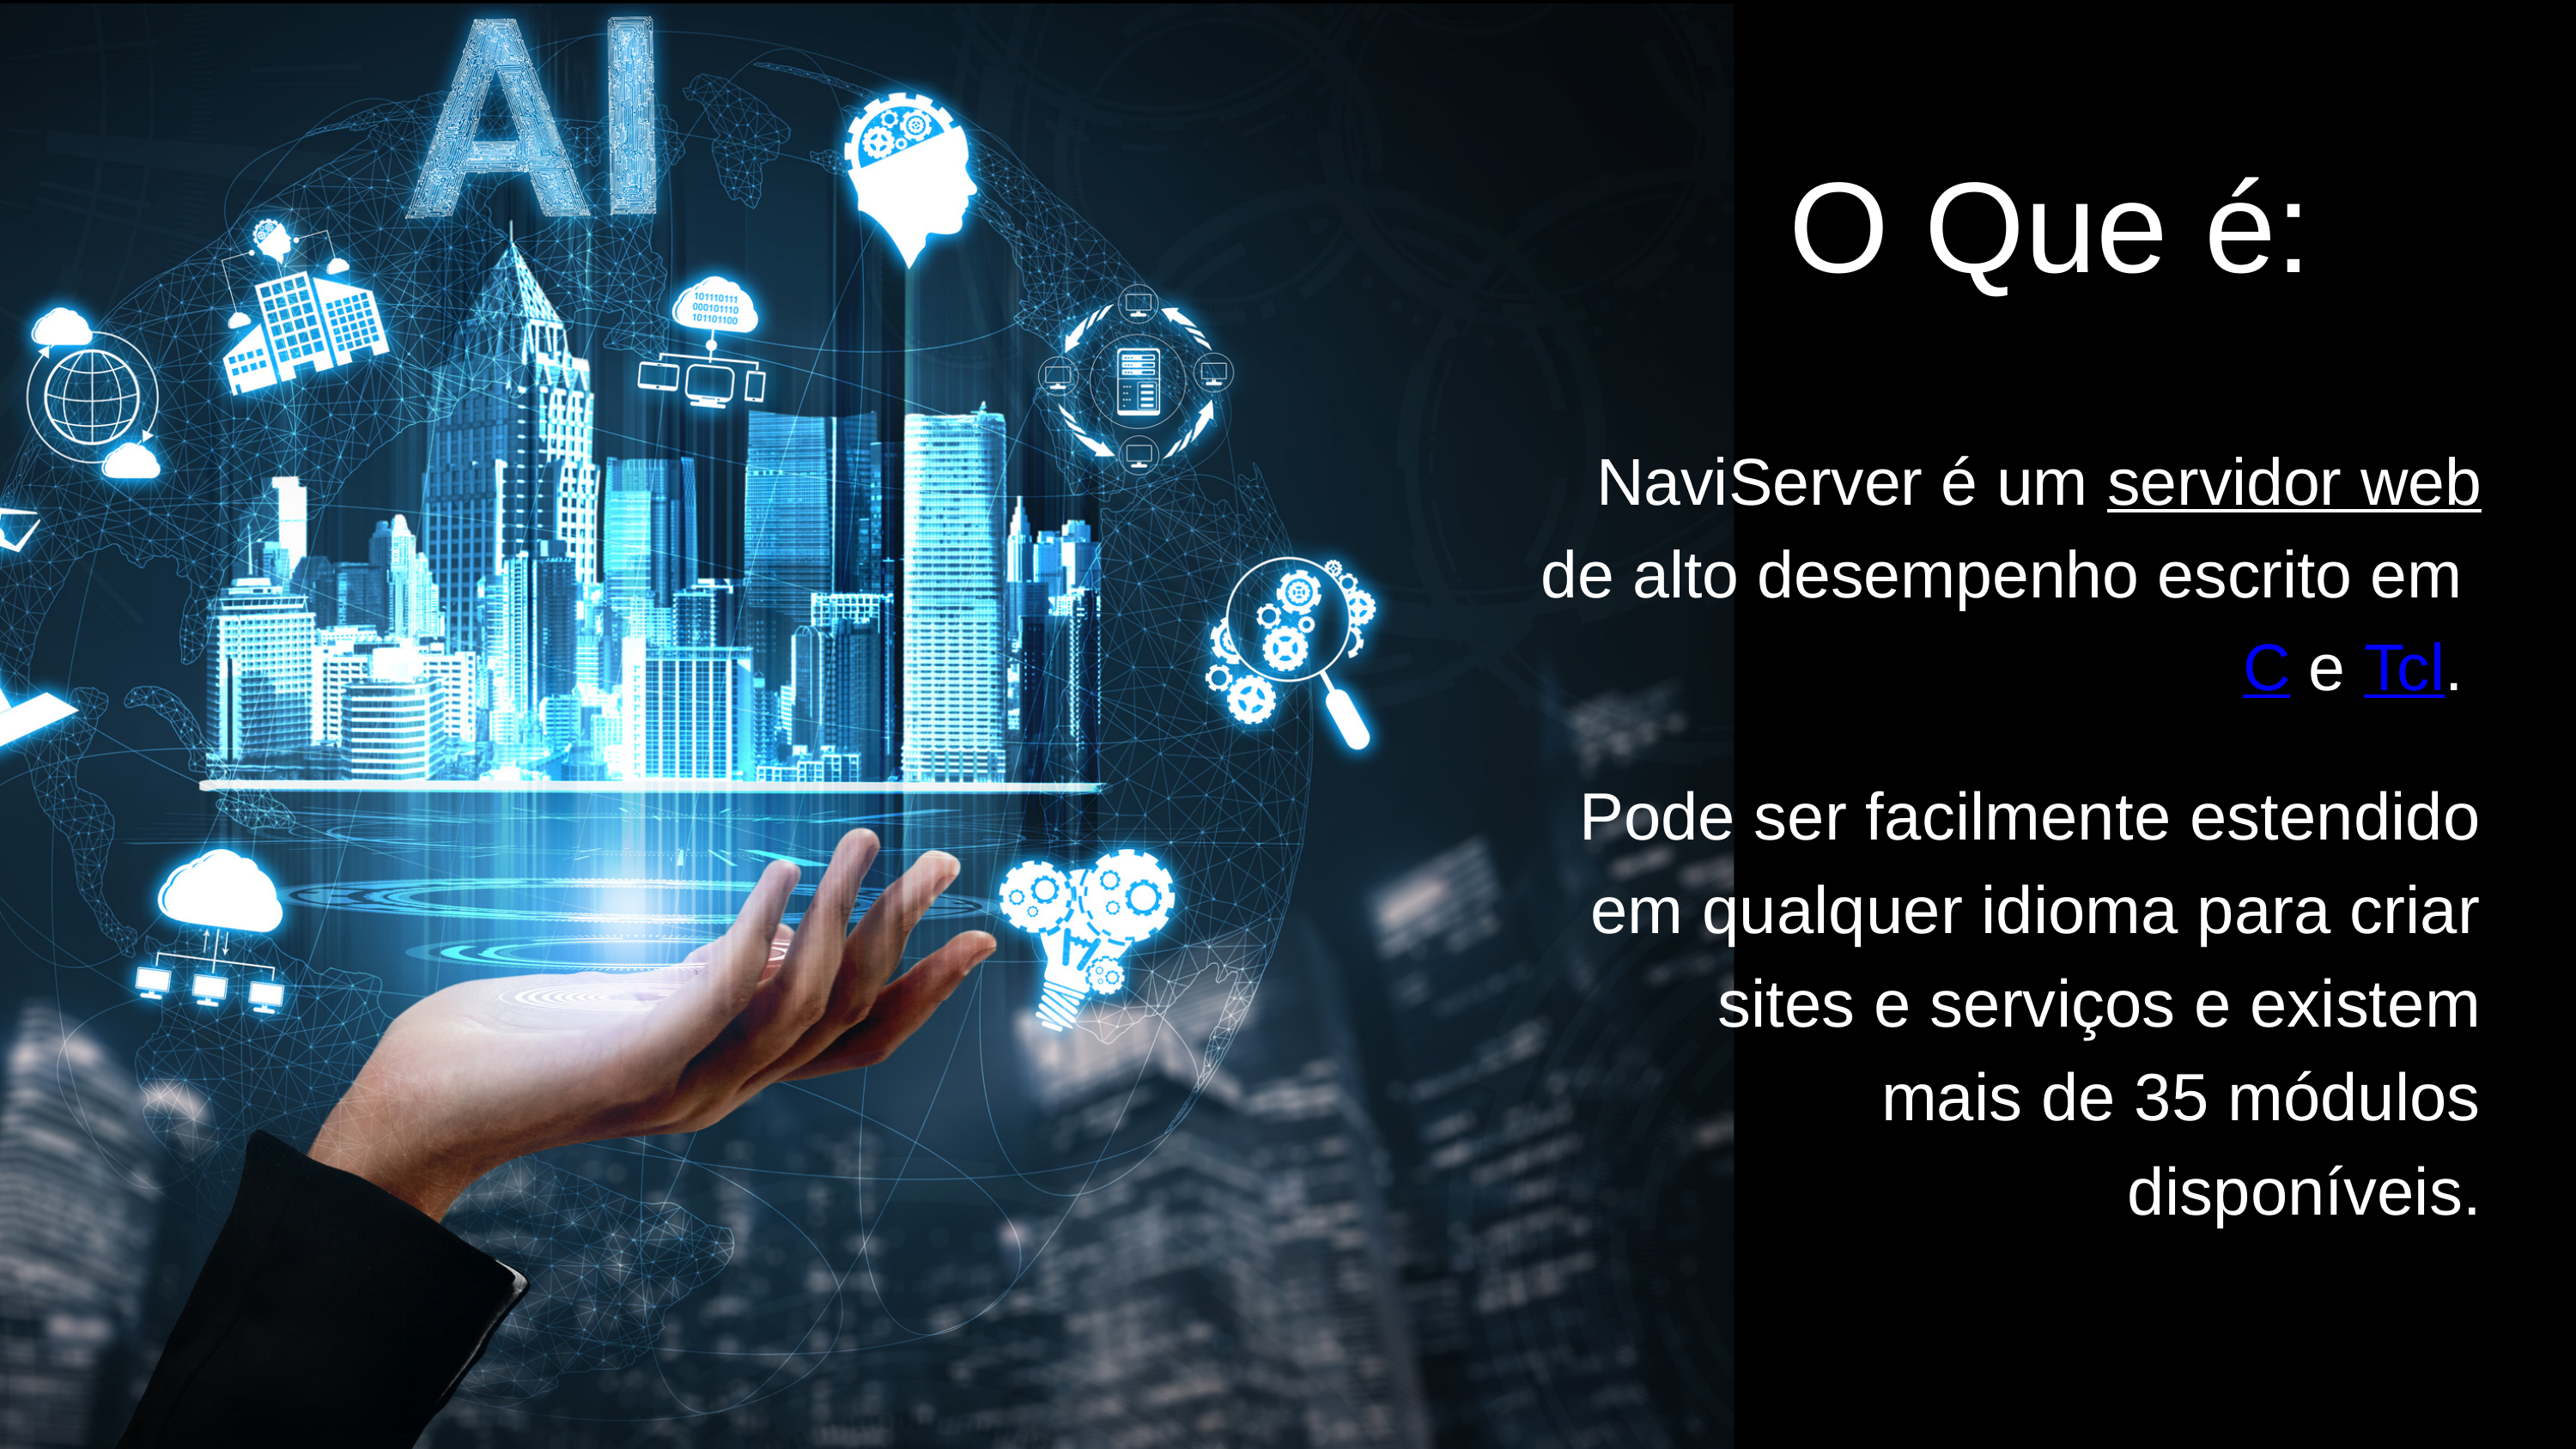

O Que é:
NaviServer é um servidor web de alto desempenho escrito em C e Tcl.
Pode ser facilmente estendido em qualquer idioma para criar sites e serviços e existem mais de 35 módulos disponíveis.